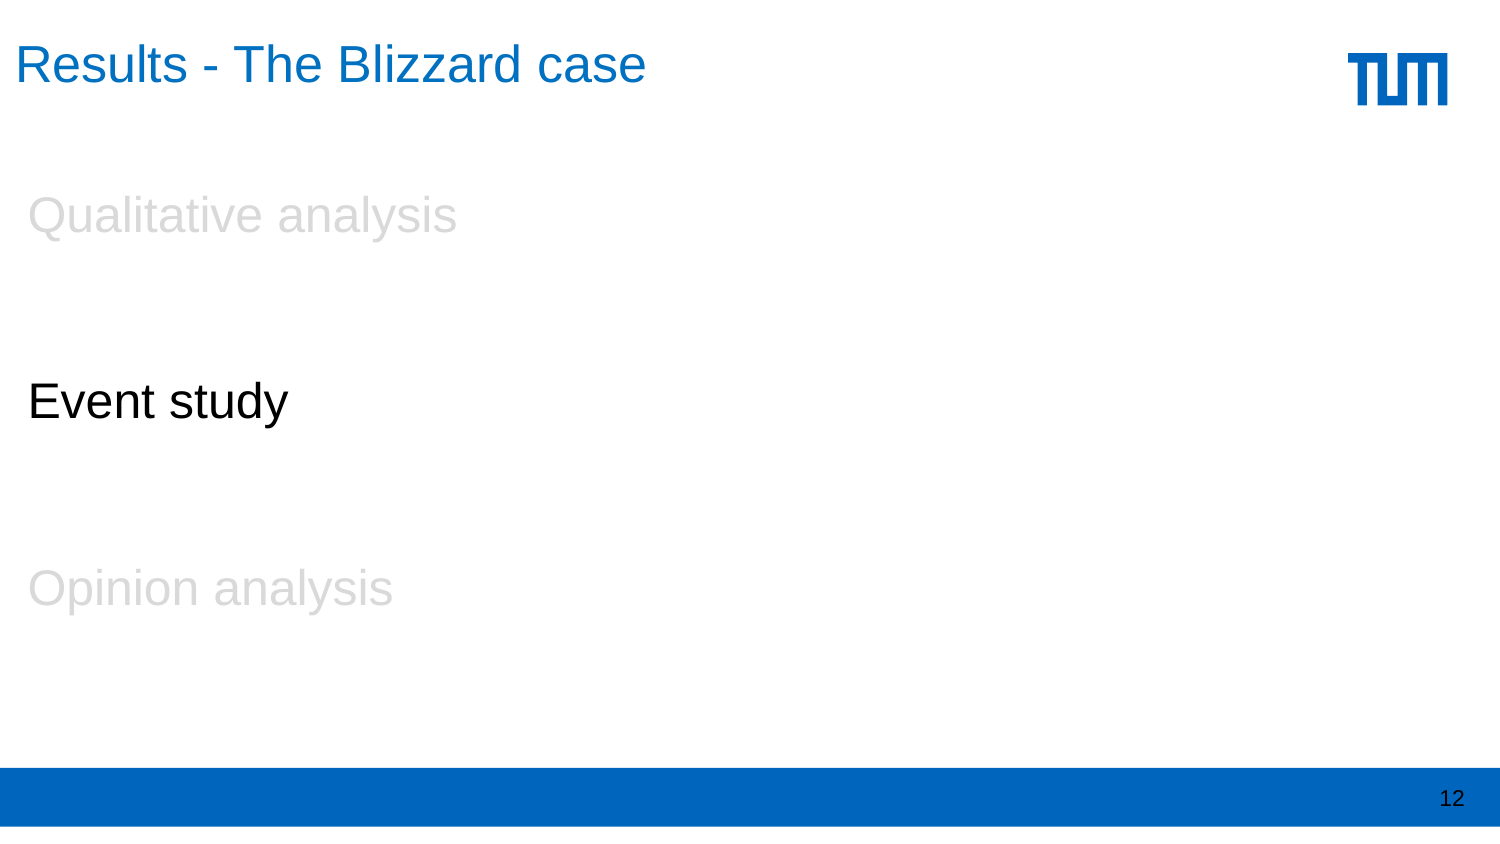

# Results - The Blizzard case

Qualitative analysis

Event study

Opinion analysis

12